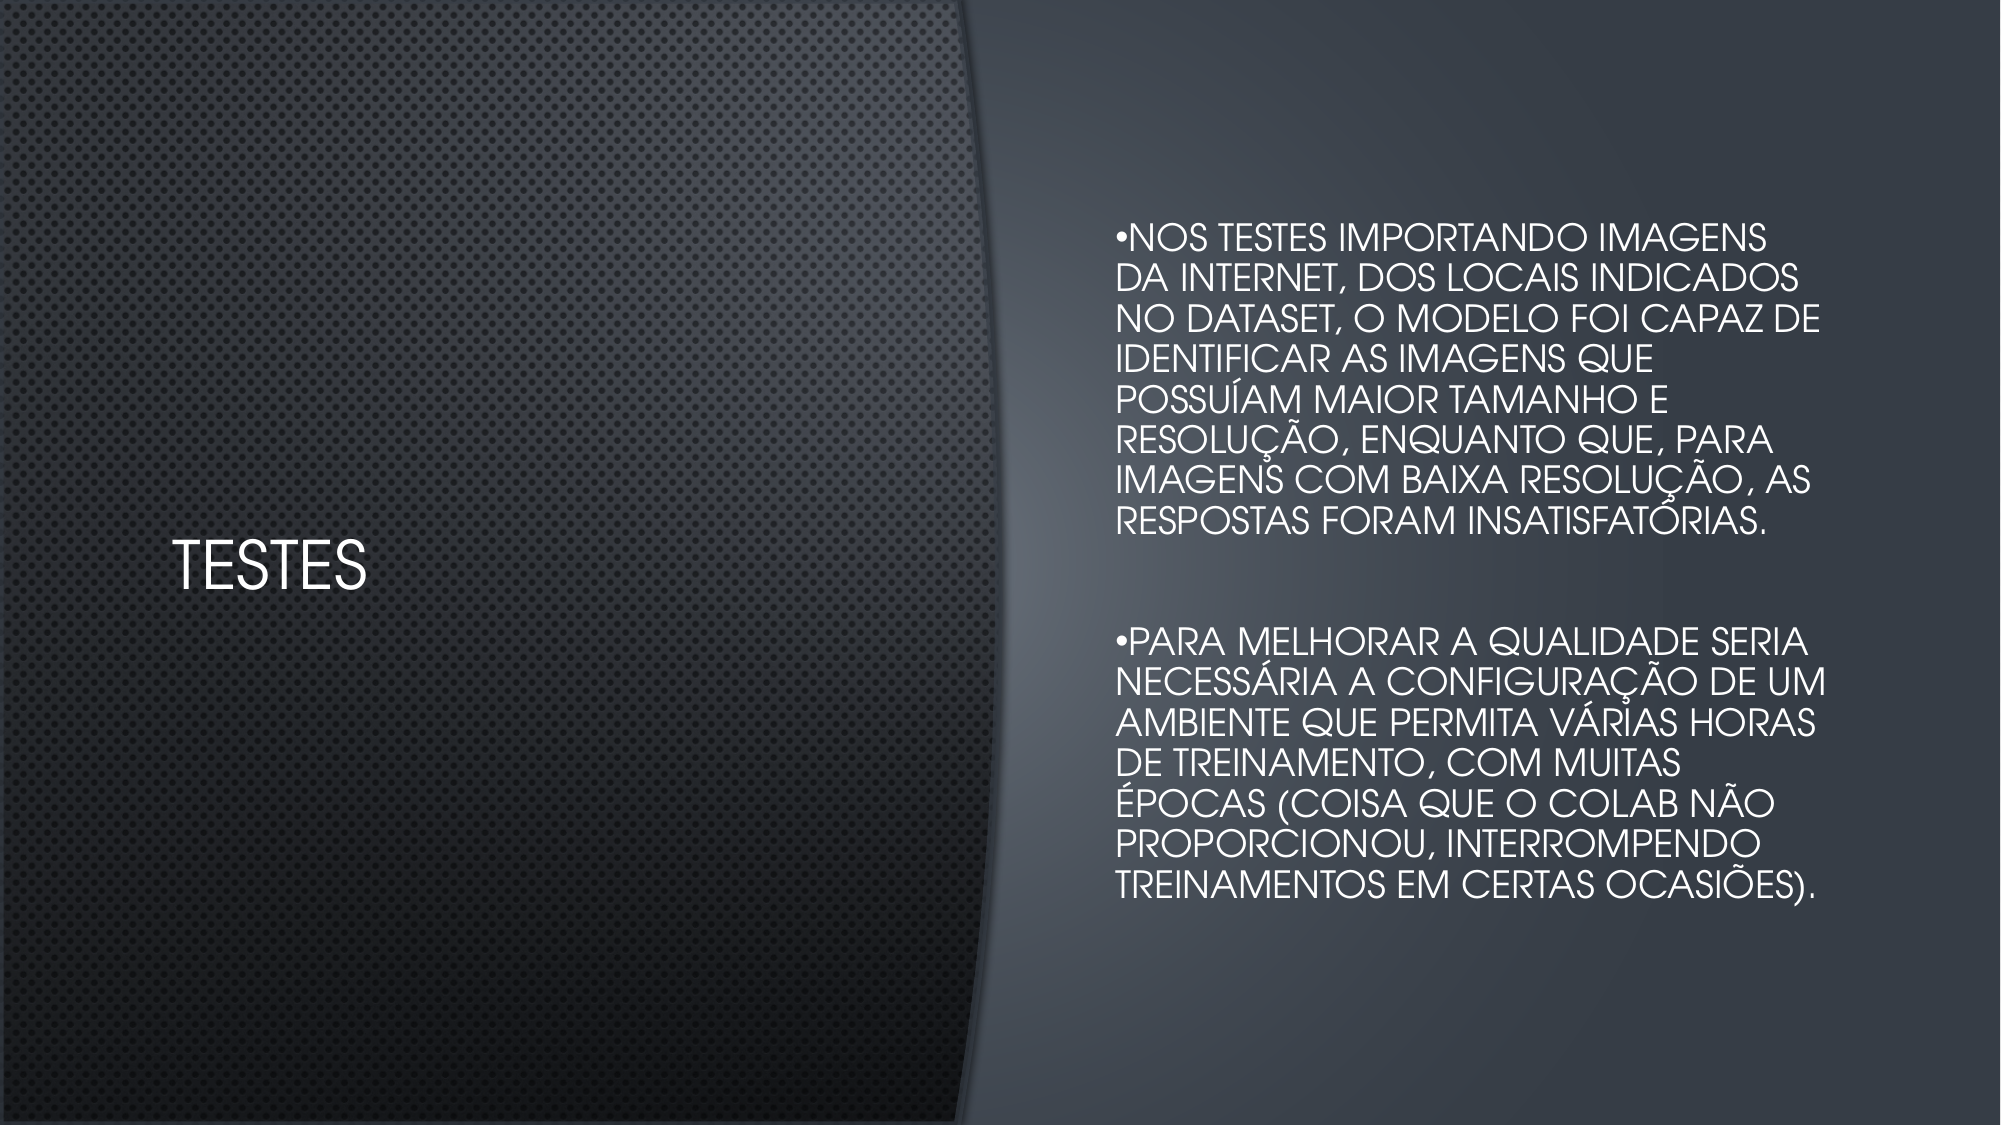

# Testes
Nos testes importando imagens da internet, dos locais indicados no dataset, o modelo foi capaz de identificar as imagens que possuíam maior tamanho e resolução, enquanto que, para imagens com baixa resolução, as respostas foram insatisfatórias.

Para melhorar a qualidade seria necessária a configuração de um ambiente que permita várias horas de treinamento, com muitas épocas (coisa que o Colab não proporcionou, interrompendo treinamentos em certas ocasiões).